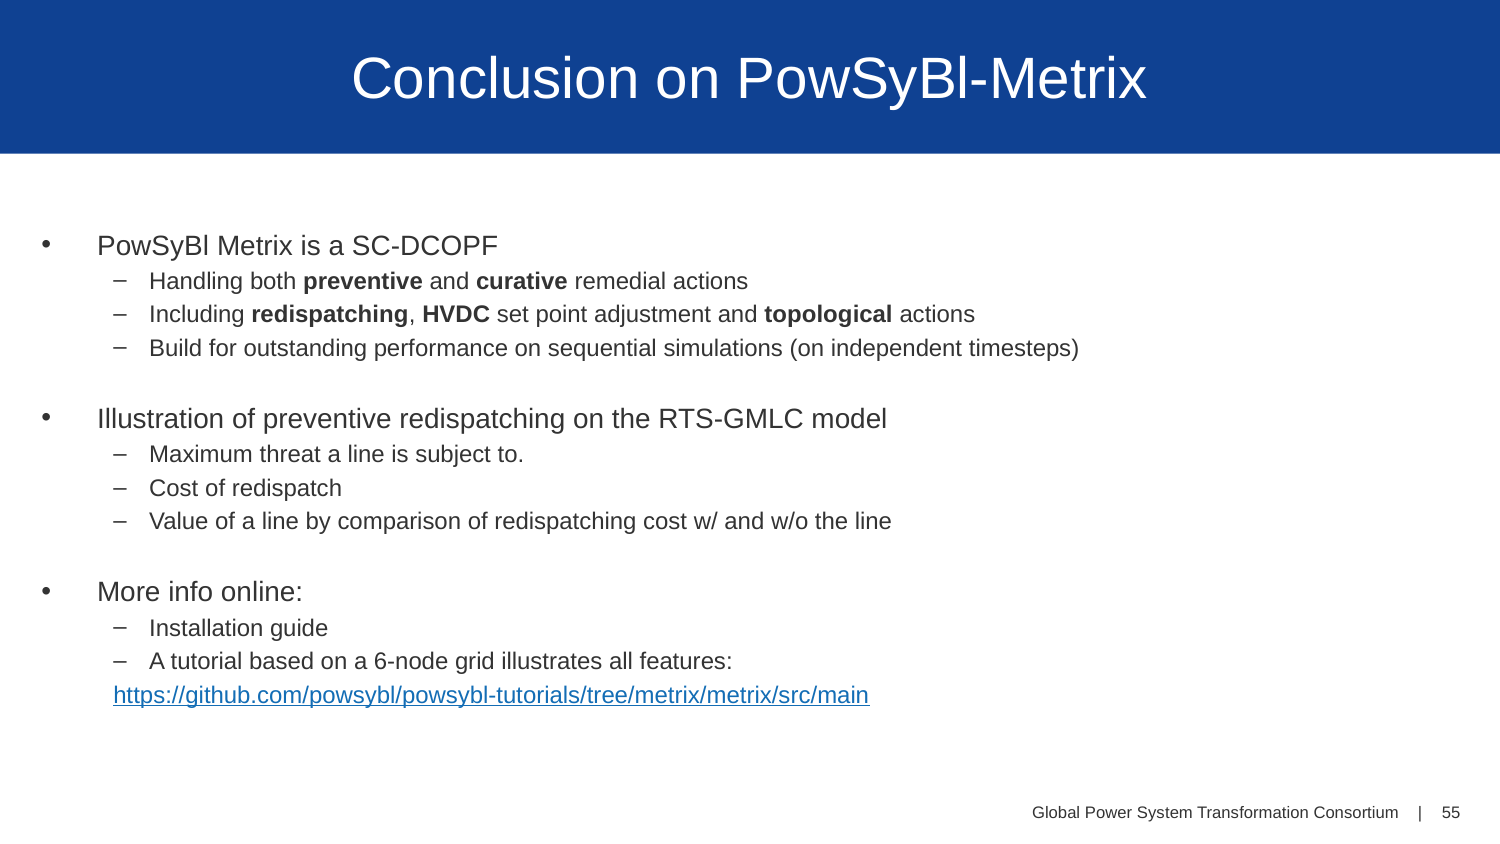

# Conclusion on PowSyBl-Metrix
PowSyBl Metrix is a SC-DCOPF
Handling both preventive and curative remedial actions
Including redispatching, HVDC set point adjustment and topological actions
Build for outstanding performance on sequential simulations (on independent timesteps)

Illustration of preventive redispatching on the RTS-GMLC model
Maximum threat a line is subject to.
Cost of redispatch
Value of a line by comparison of redispatching cost w/ and w/o the line

More info online:
Installation guide
A tutorial based on a 6-node grid illustrates all features:
https://github.com/powsybl/powsybl-tutorials/tree/metrix/metrix/src/main